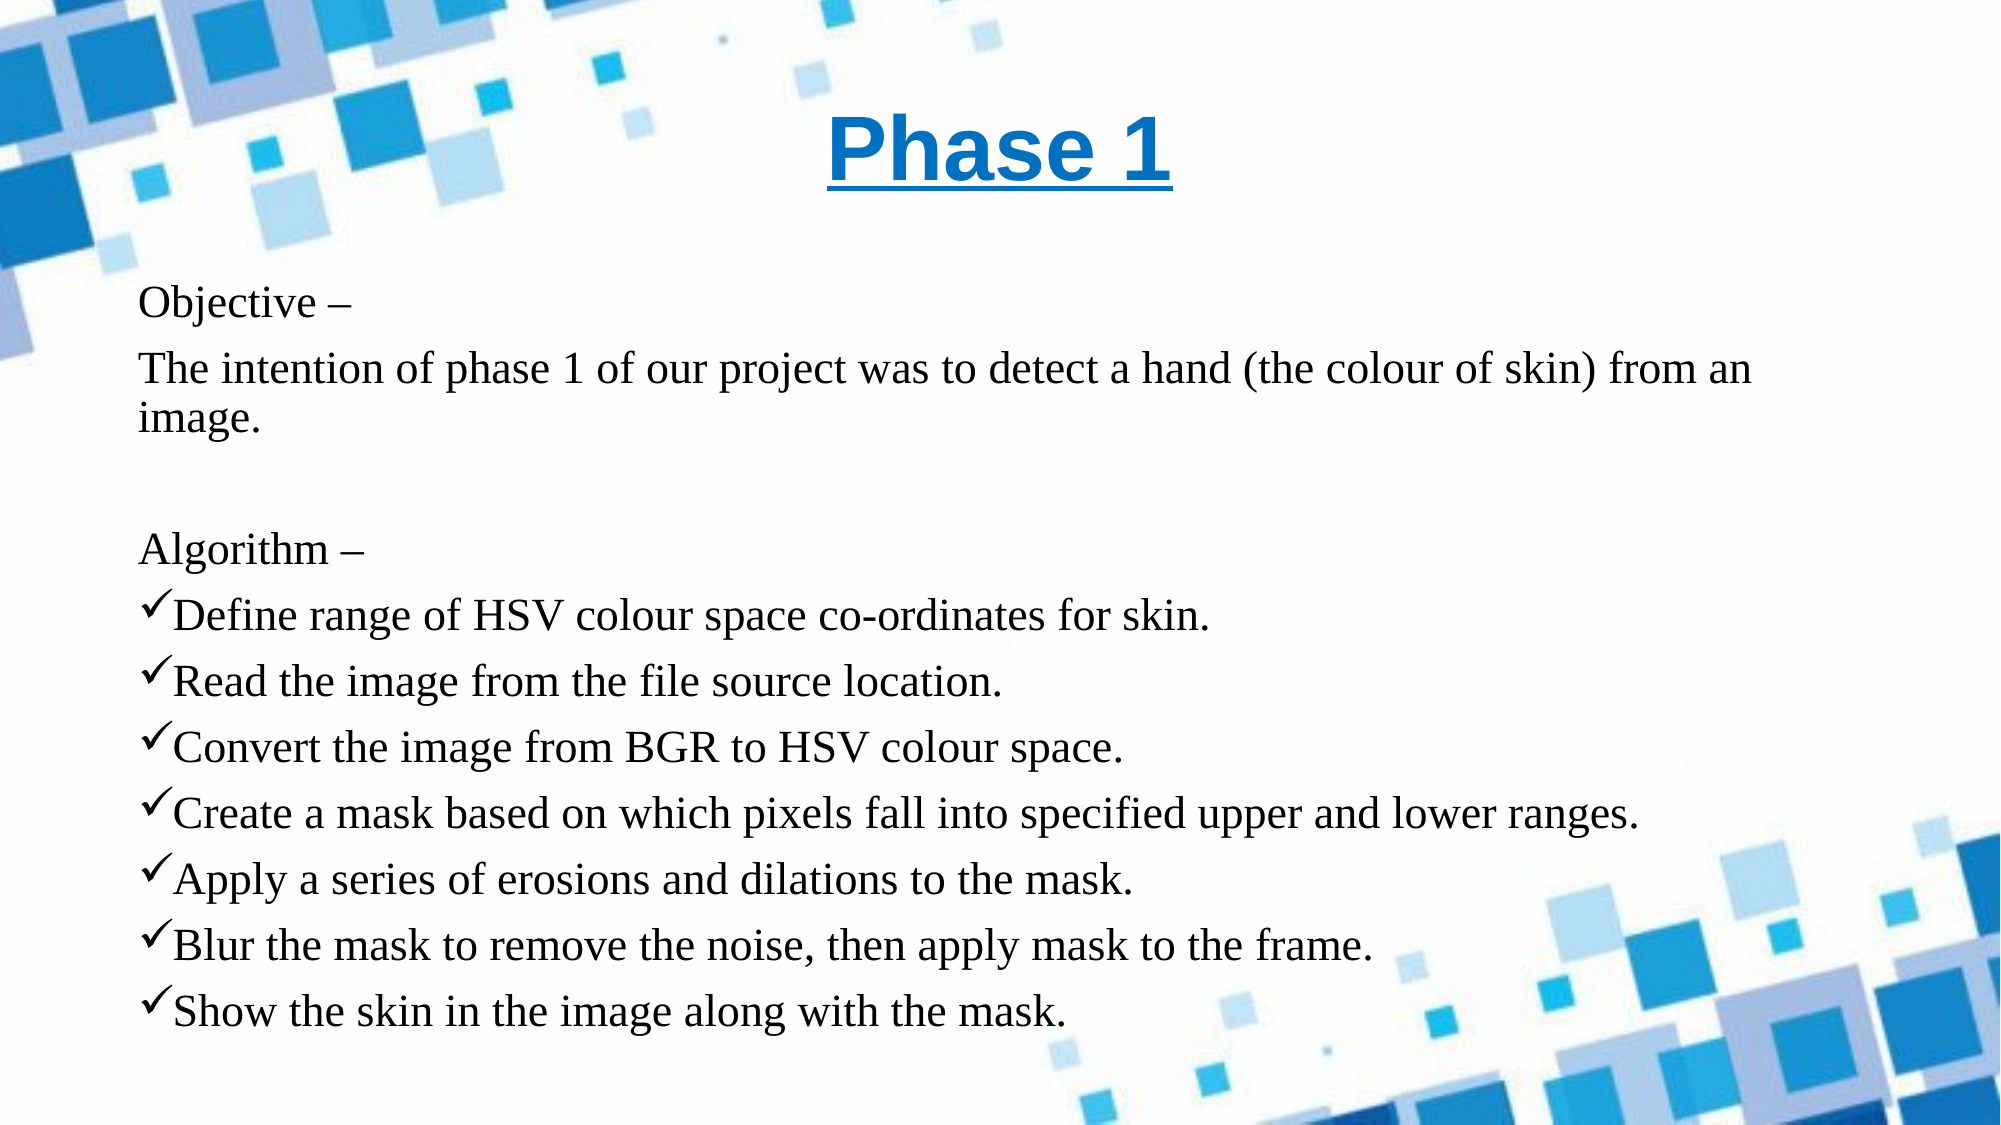

# Phase 1
Objective –
The intention of phase 1 of our project was to detect a hand (the colour of skin) from an image.

Algorithm –
Define range of HSV colour space co-ordinates for skin.
Read the image from the file source location.
Convert the image from BGR to HSV colour space.
Create a mask based on which pixels fall into specified upper and lower ranges.
Apply a series of erosions and dilations to the mask.
Blur the mask to remove the noise, then apply mask to the frame.
Show the skin in the image along with the mask.